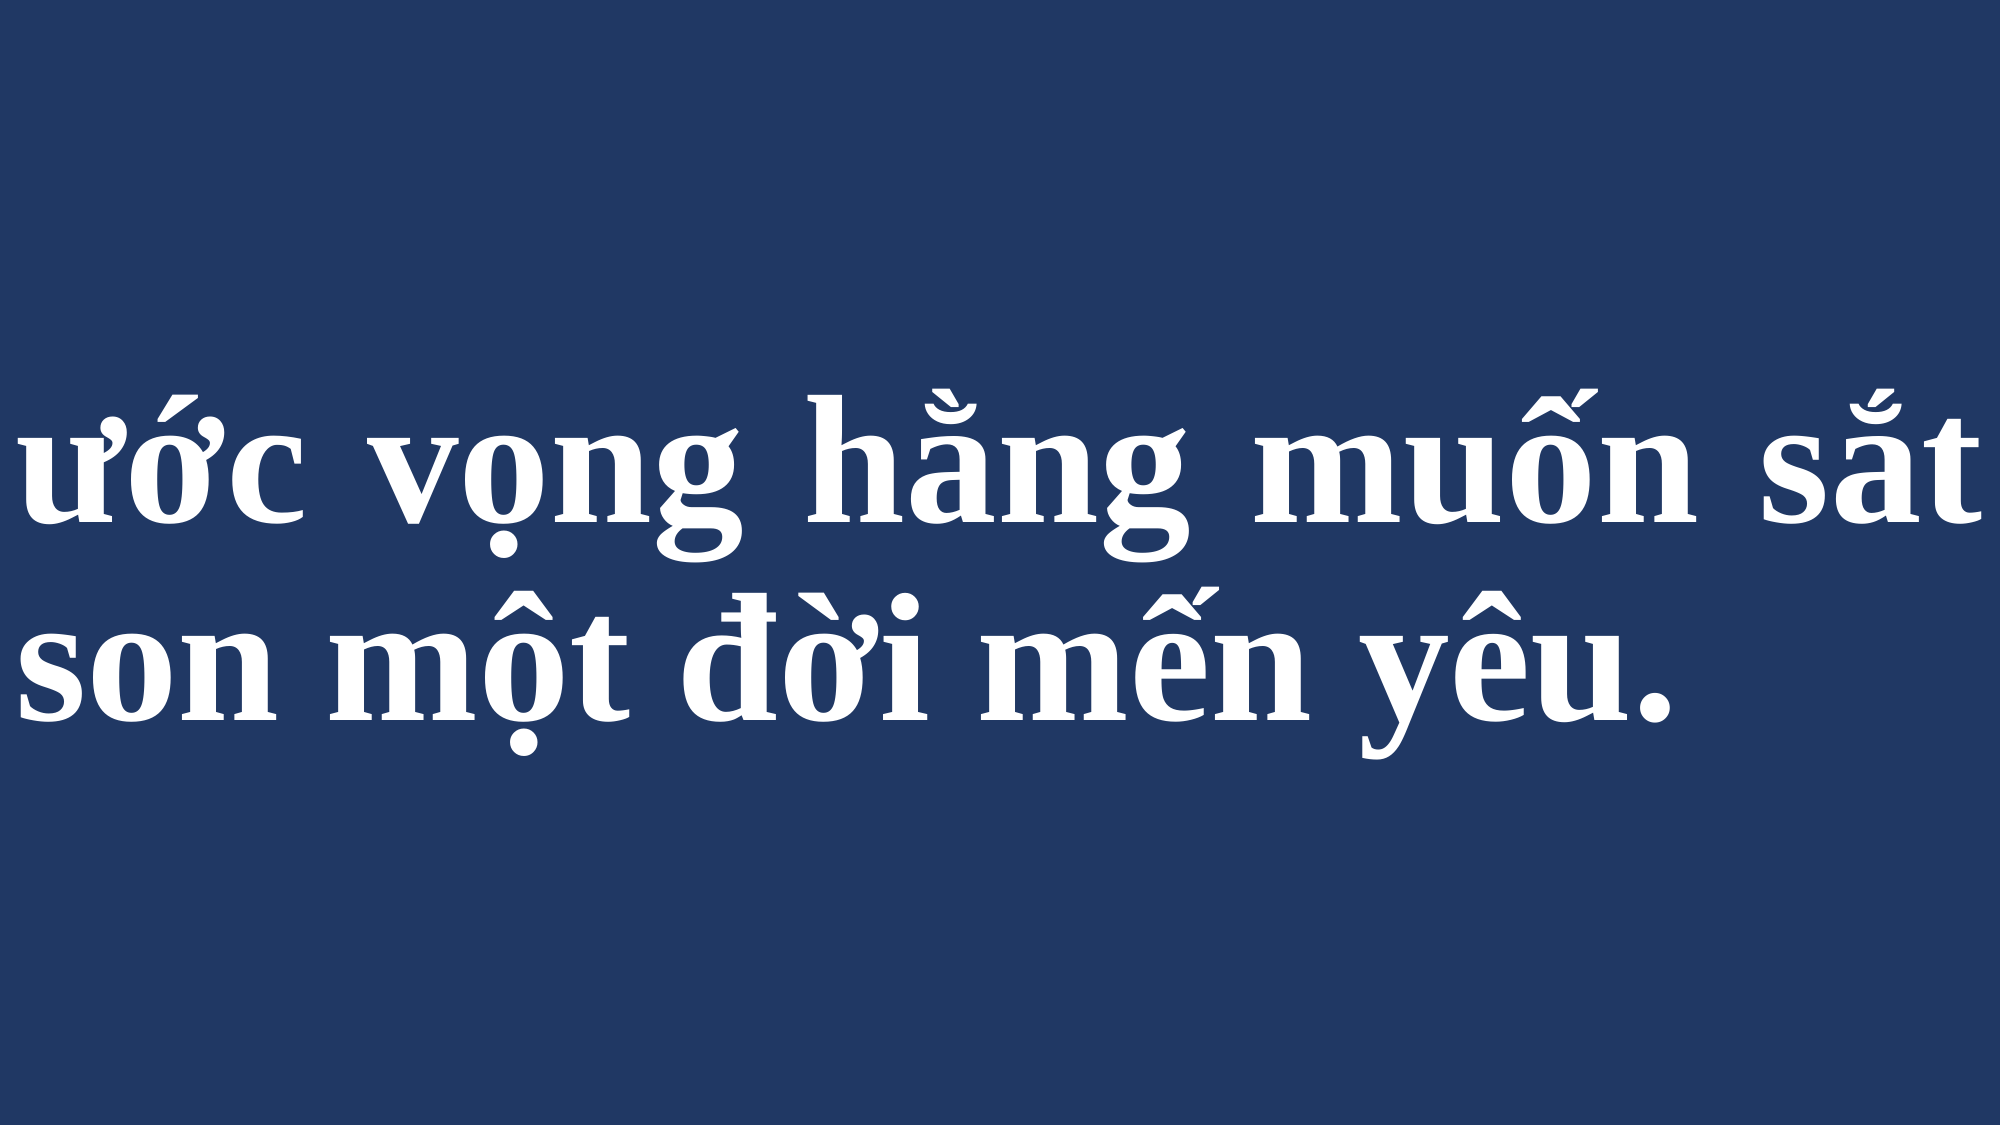

# ước vọng hằng muốn sắt son một đời mến yêu.